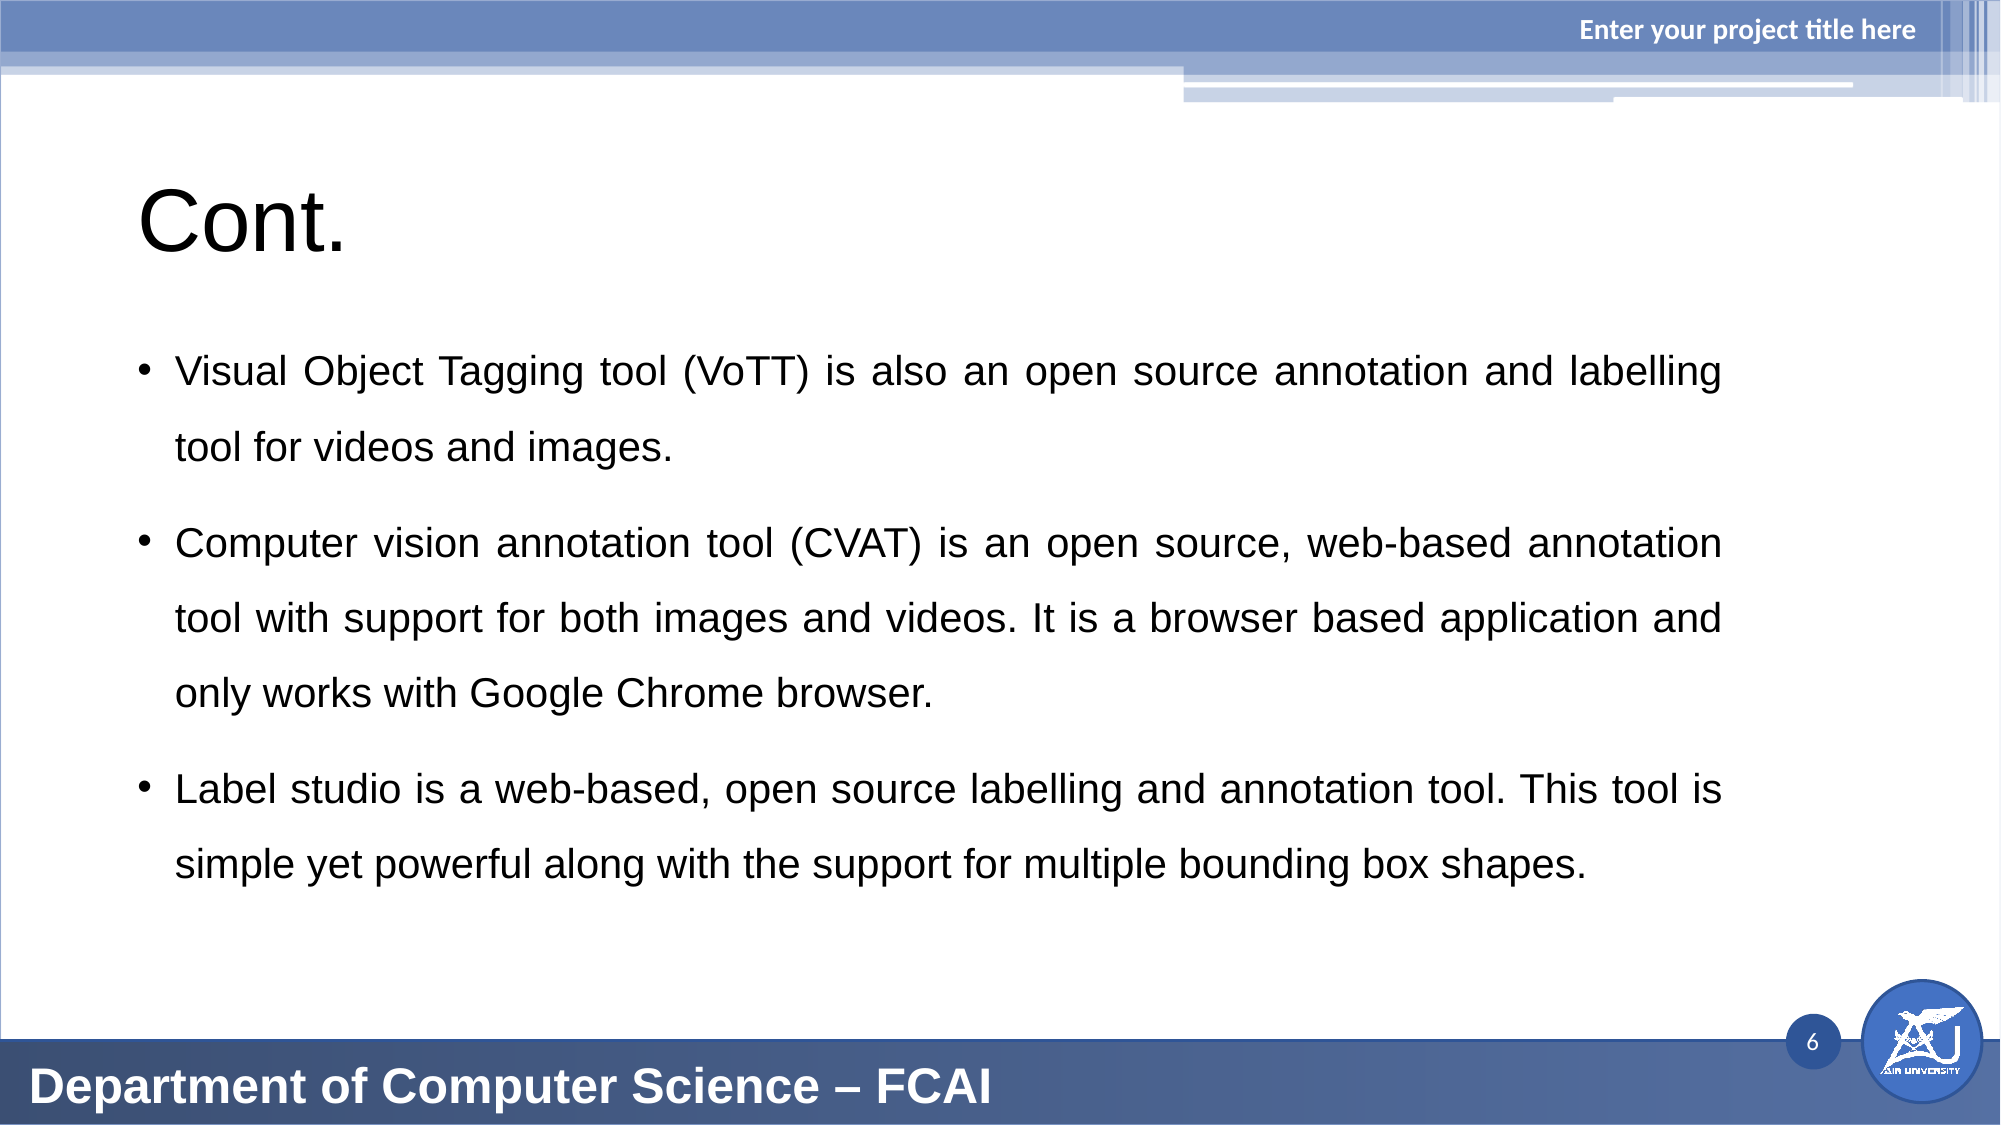

Enter your project title here
# Cont.
Visual Object Tagging tool (VoTT) is also an open source annotation and labelling tool for videos and images.
Computer vision annotation tool (CVAT) is an open source, web-based annotation tool with support for both images and videos. It is a browser based application and only works with Google Chrome browser.
Label studio is a web-based, open source labelling and annotation tool. This tool is simple yet powerful along with the support for multiple bounding box shapes.

6